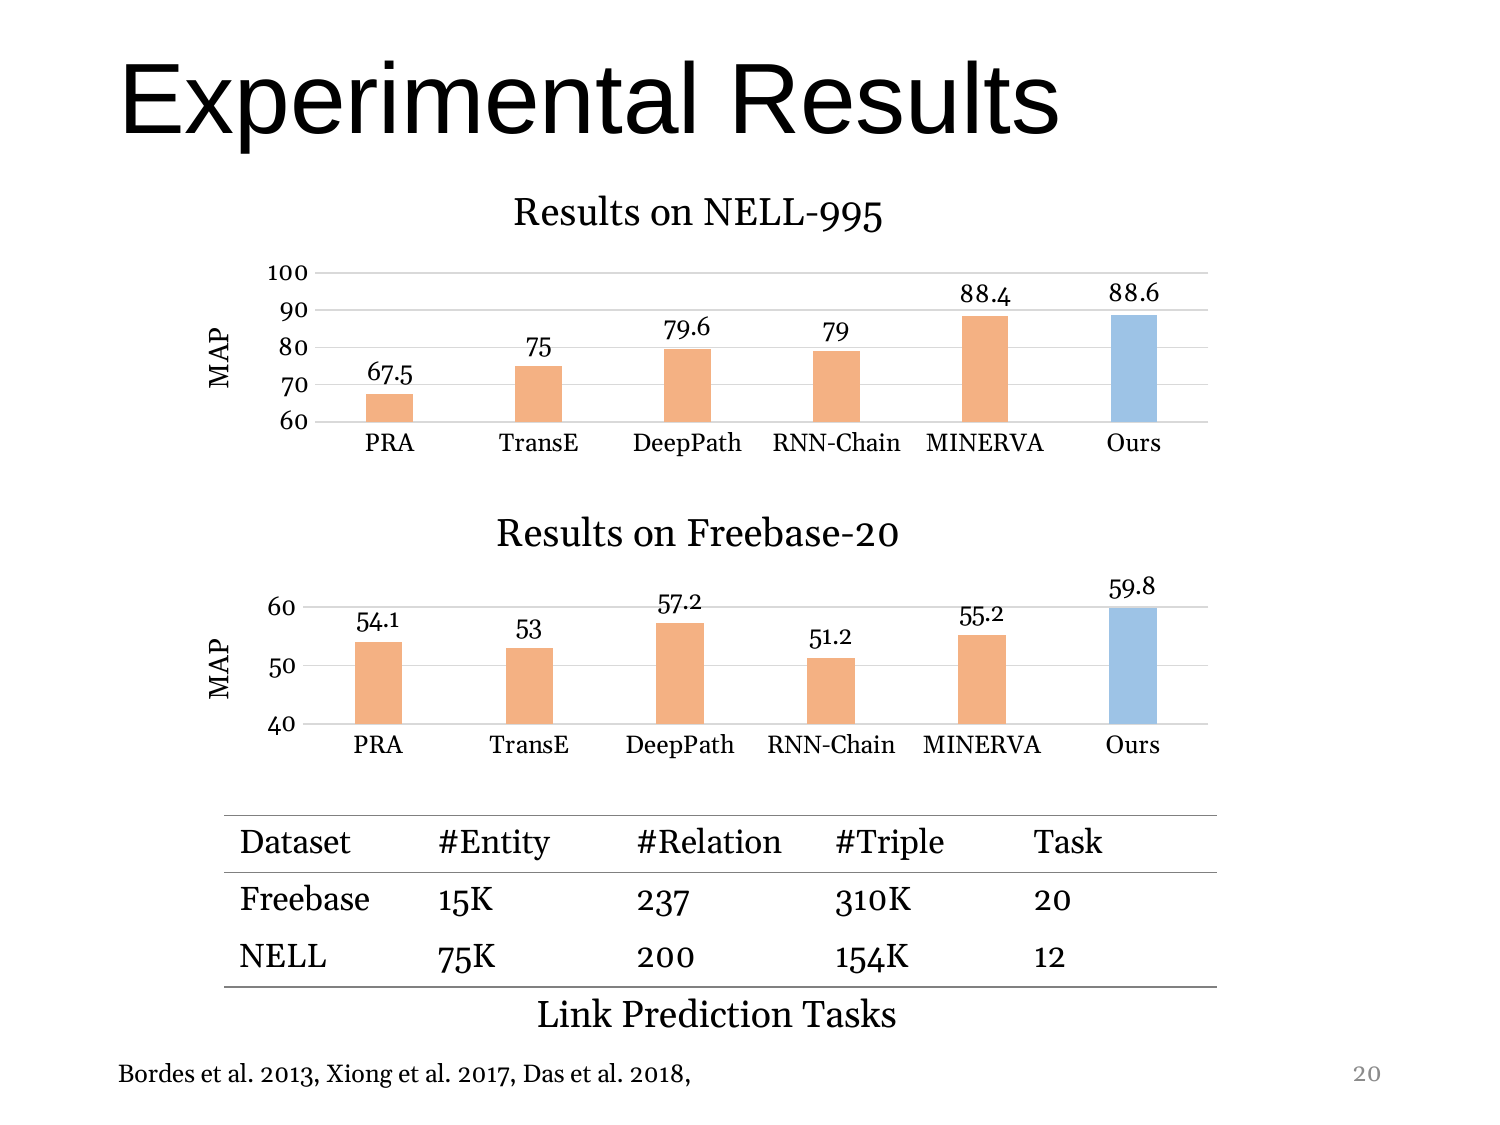

# Experimental Results

### Chart: Results on NELL-995

| Category | NELL-12 |
|---|---|
| PRA | 67.5 |
| TransE | 75.0 |
| DeepPath | 79.6 |
| RNN-Chain | 79.0 |
| MINERVA | 88.4 |
| Ours | 88.6 |

### Chart: Results on Freebase-20

| Category | FB15K-20 |
|---|---|
| PRA | 54.1 |
| TransE | 53.0 |
| DeepPath | 57.2 |
| RNN-Chain | 51.2 |
| MINERVA | 55.2 |
| Ours | 59.8 |
| Dataset | #Entity | #Relation | #Triple | Task |
| --- | --- | --- | --- | --- |
| Freebase | 15K | 237 | 310K | 20 |
| NELL | 75K | 200 | 154K | 12 |
Link Prediction Tasks
Bordes et al. 2013, Xiong et al. 2017, Das et al. 2018,
20